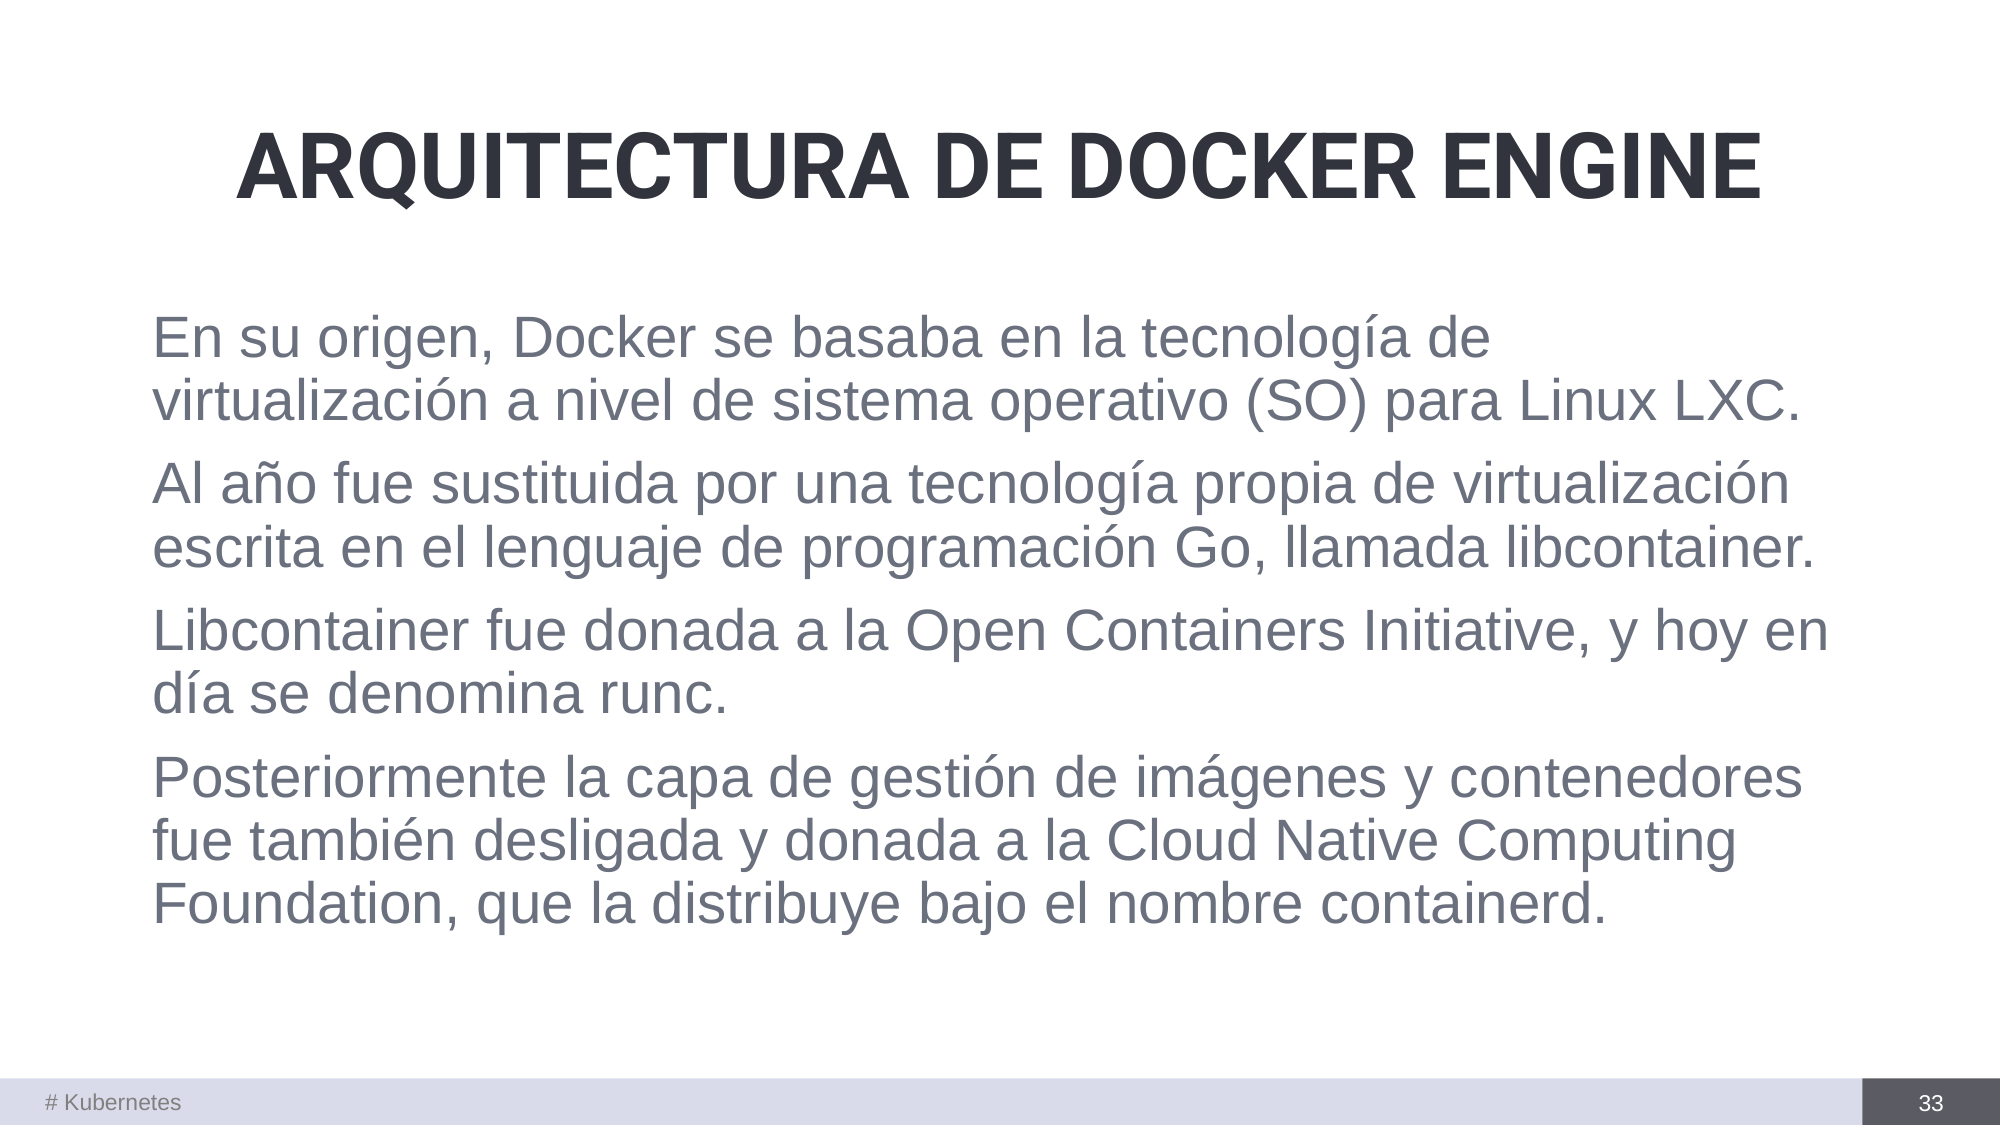

# ARQUITECTURA DE DOCKER ENGINE
En su origen, Docker se basaba en la tecnología de virtualización a nivel de sistema operativo (SO) para Linux LXC.
Al año fue sustituida por una tecnología propia de virtualización escrita en el lenguaje de programación Go, llamada libcontainer.
Libcontainer fue donada a la Open Containers Initiative, y hoy en día se denomina runc.
Posteriormente la capa de gestión de imágenes y contenedores fue también desligada y donada a la Cloud Native Computing Foundation, que la distribuye bajo el nombre containerd.
# Kubernetes
33